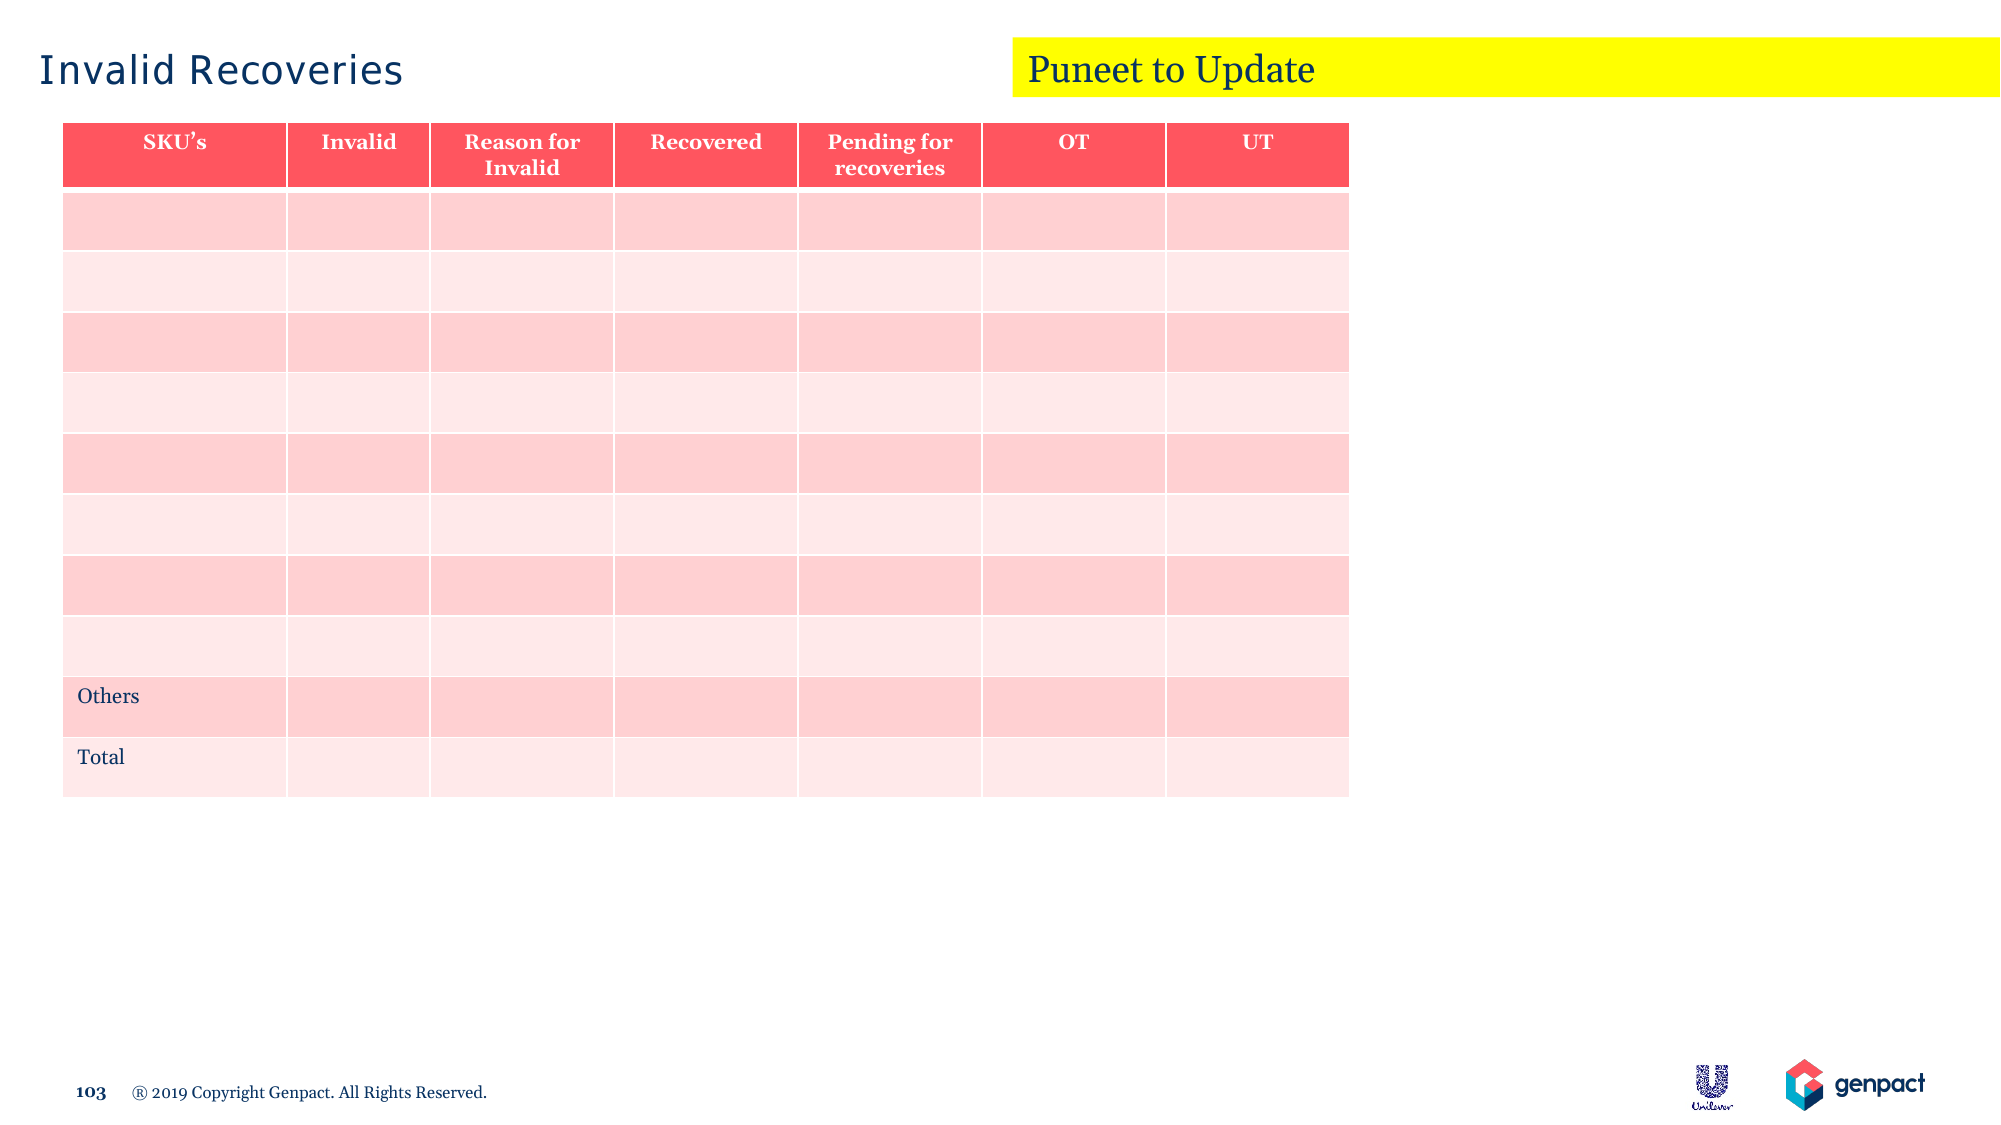

Invalid Recoveries
Puneet to Update
| SKU’s | Invalid | Reason for Invalid | Recovered | Pending for recoveries | OT | UT |
| --- | --- | --- | --- | --- | --- | --- |
|  |  |  |  |  |  |  |
|  |  |  |  |  |  |  |
|  |  |  |  |  |  |  |
|  |  |  |  |  |  |  |
|  |  |  |  |  |  |  |
|  |  |  |  |  |  |  |
|  |  |  |  |  |  |  |
|  |  |  |  |  |  |  |
| Others |  |  |  |  |  |  |
| Total |  |  |  |  |  |  |